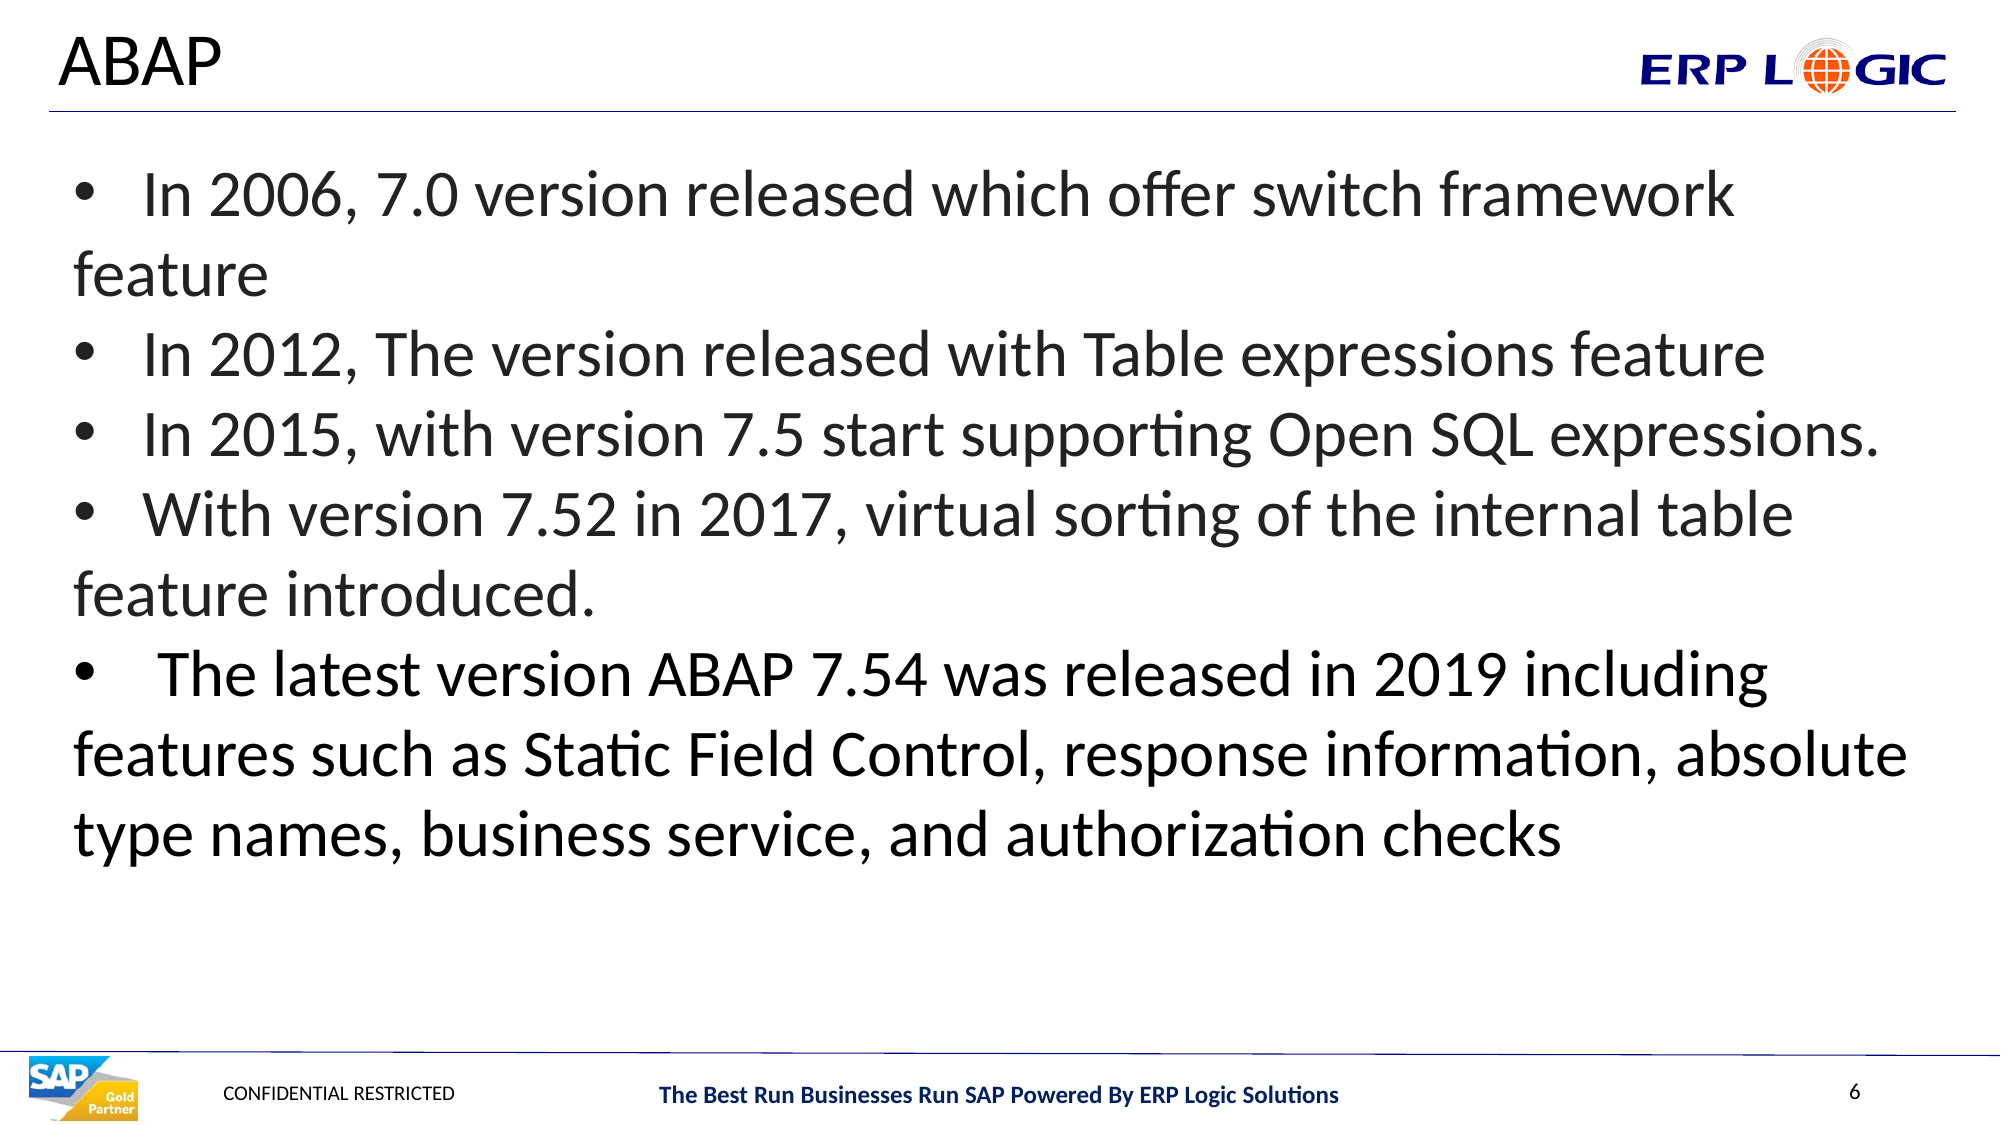

# ABAP
   In 2006, 7.0 version released which offer switch framework feature
   In 2012, The version released with Table expressions feature
   In 2015, with version 7.5 start supporting Open SQL expressions.
   With version 7.52 in 2017, virtual sorting of the internal table feature introduced.
    The latest version ABAP 7.54 was released in 2019 including features such as Static Field Control, response information, absolute type names, business service, and authorization checks